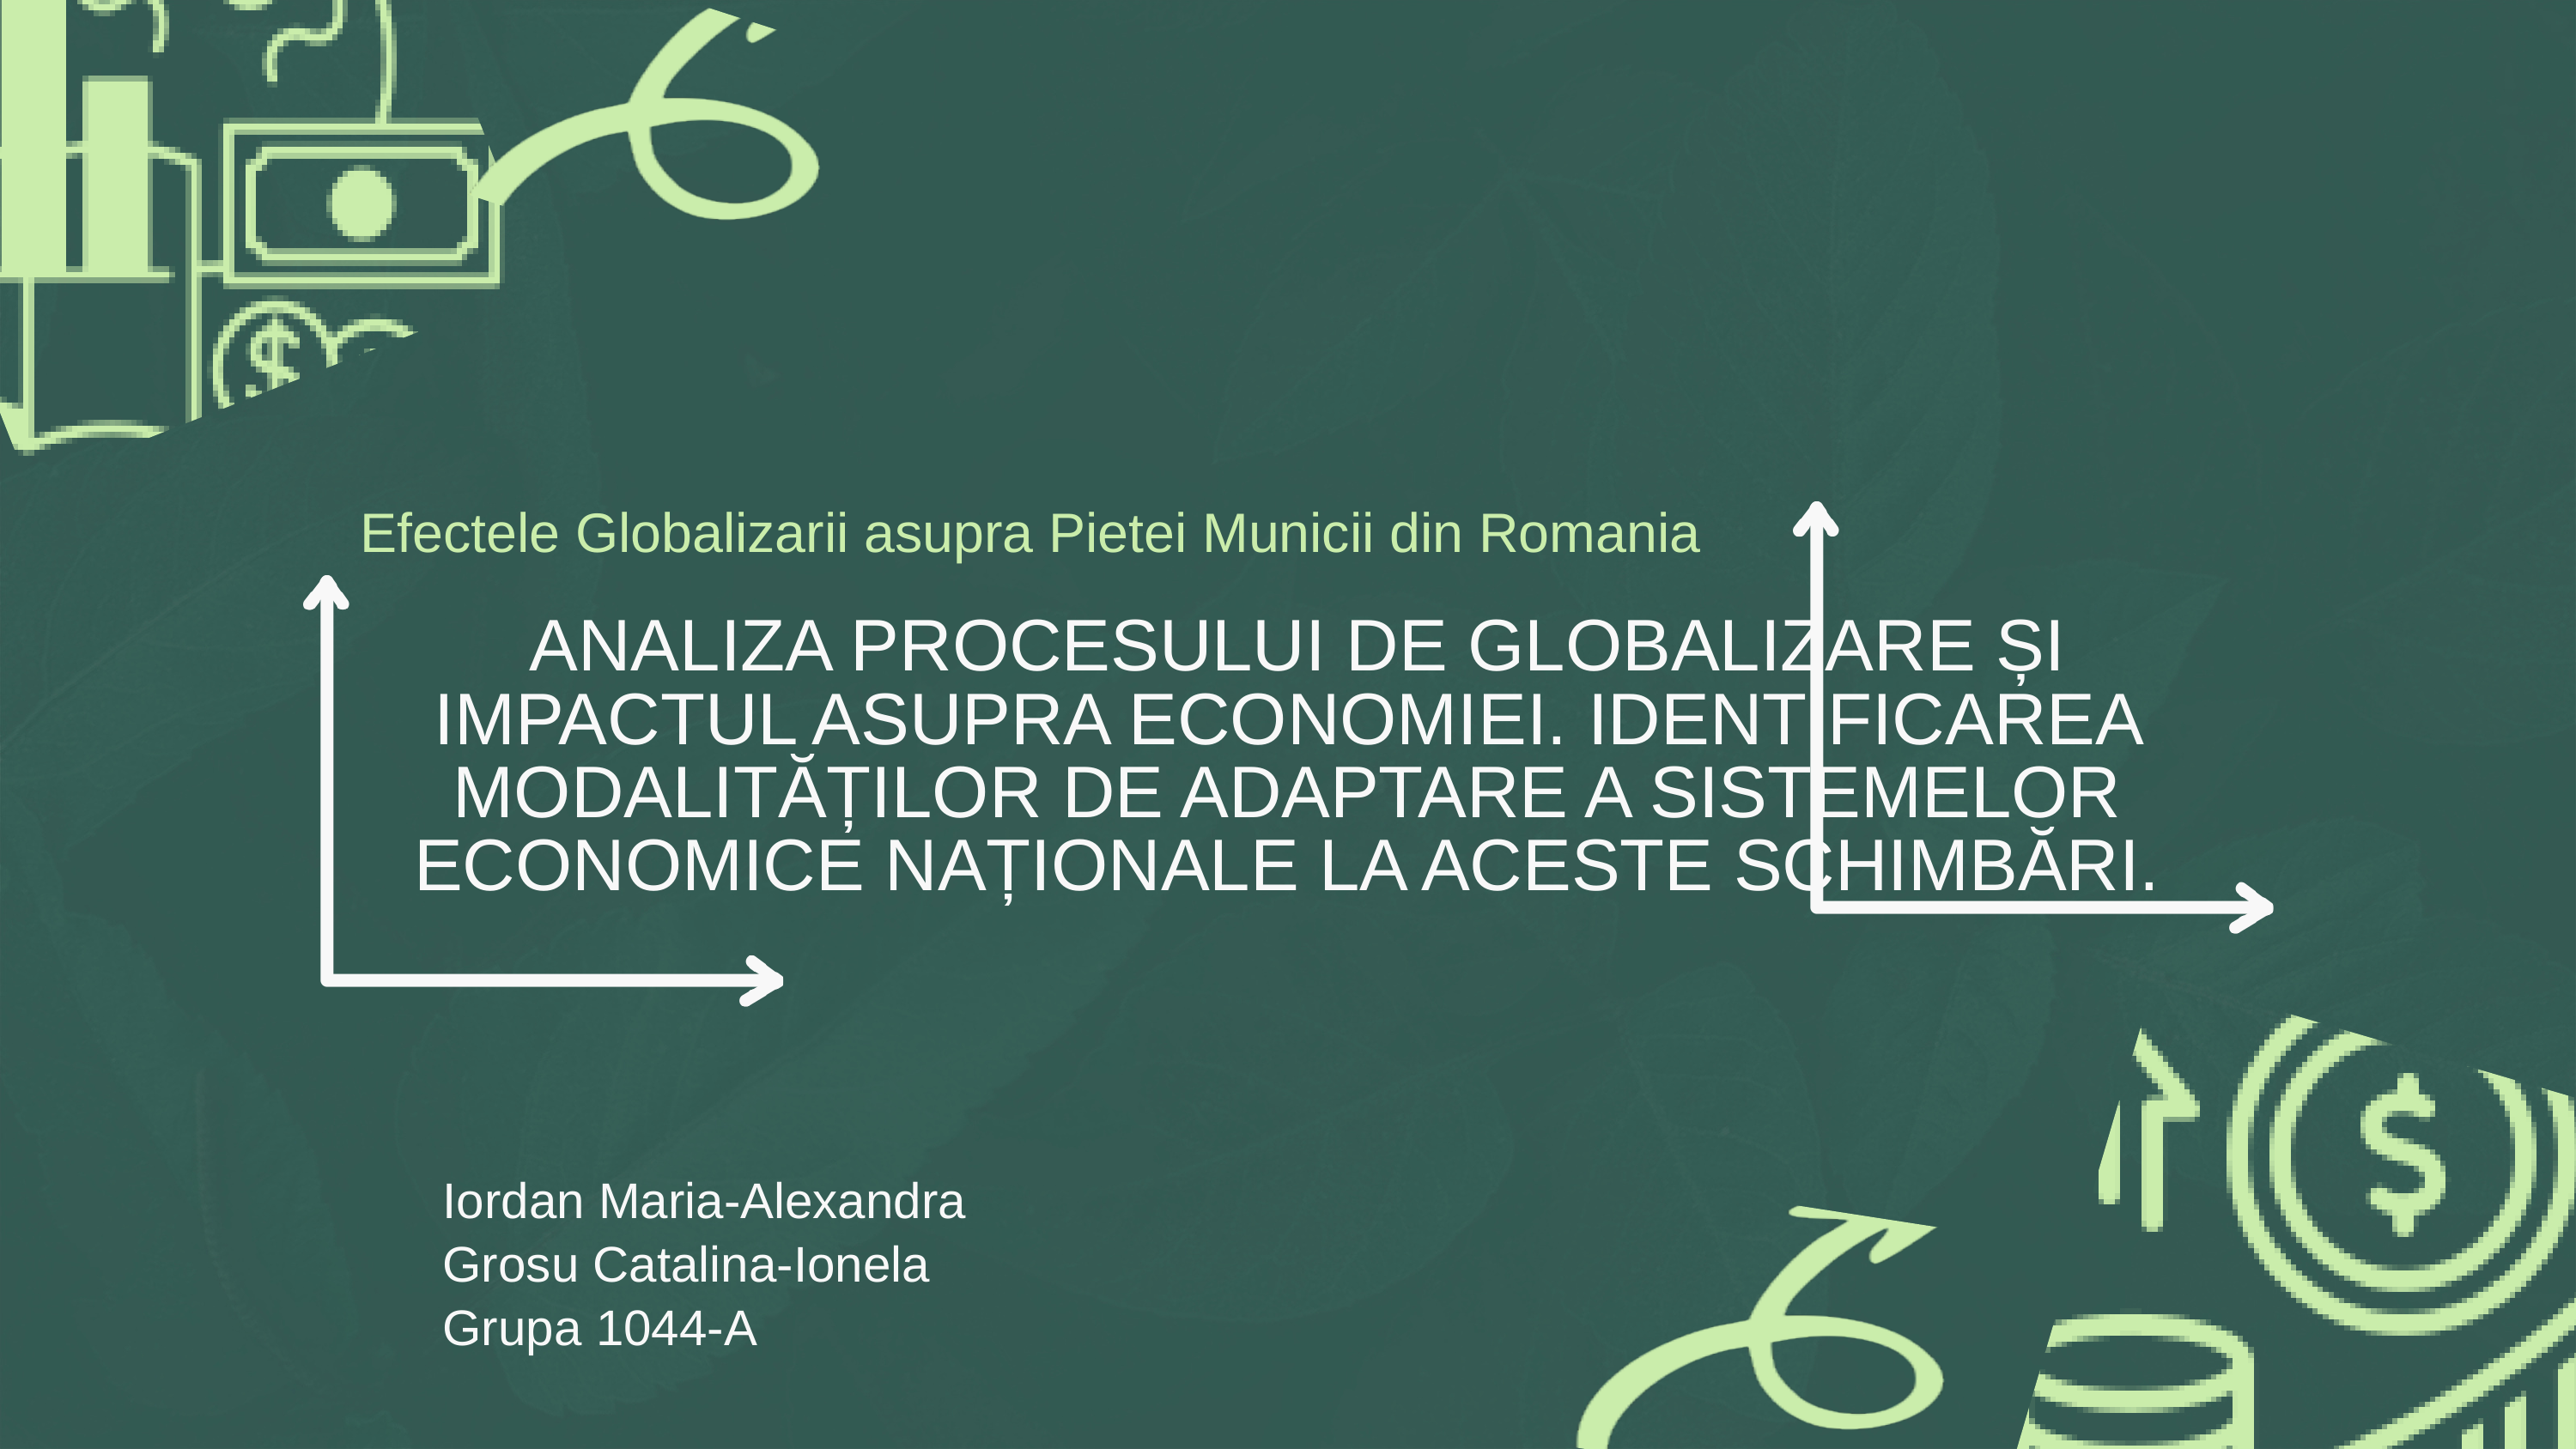

Efectele Globalizarii asupra Pietei Municii din Romania

 ANALIZA PROCESULUI DE GLOBALIZARE ȘI IMPACTUL ASUPRA ECONOMIEI. IDENTIFICAREA MODALITĂȚILOR DE ADAPTARE A SISTEMELOR ECONOMICE NAȚIONALE LA ACESTE SCHIMBĂRI.

Iordan Maria-Alexandra
Grosu Catalina-Ionela
Grupa 1044-A